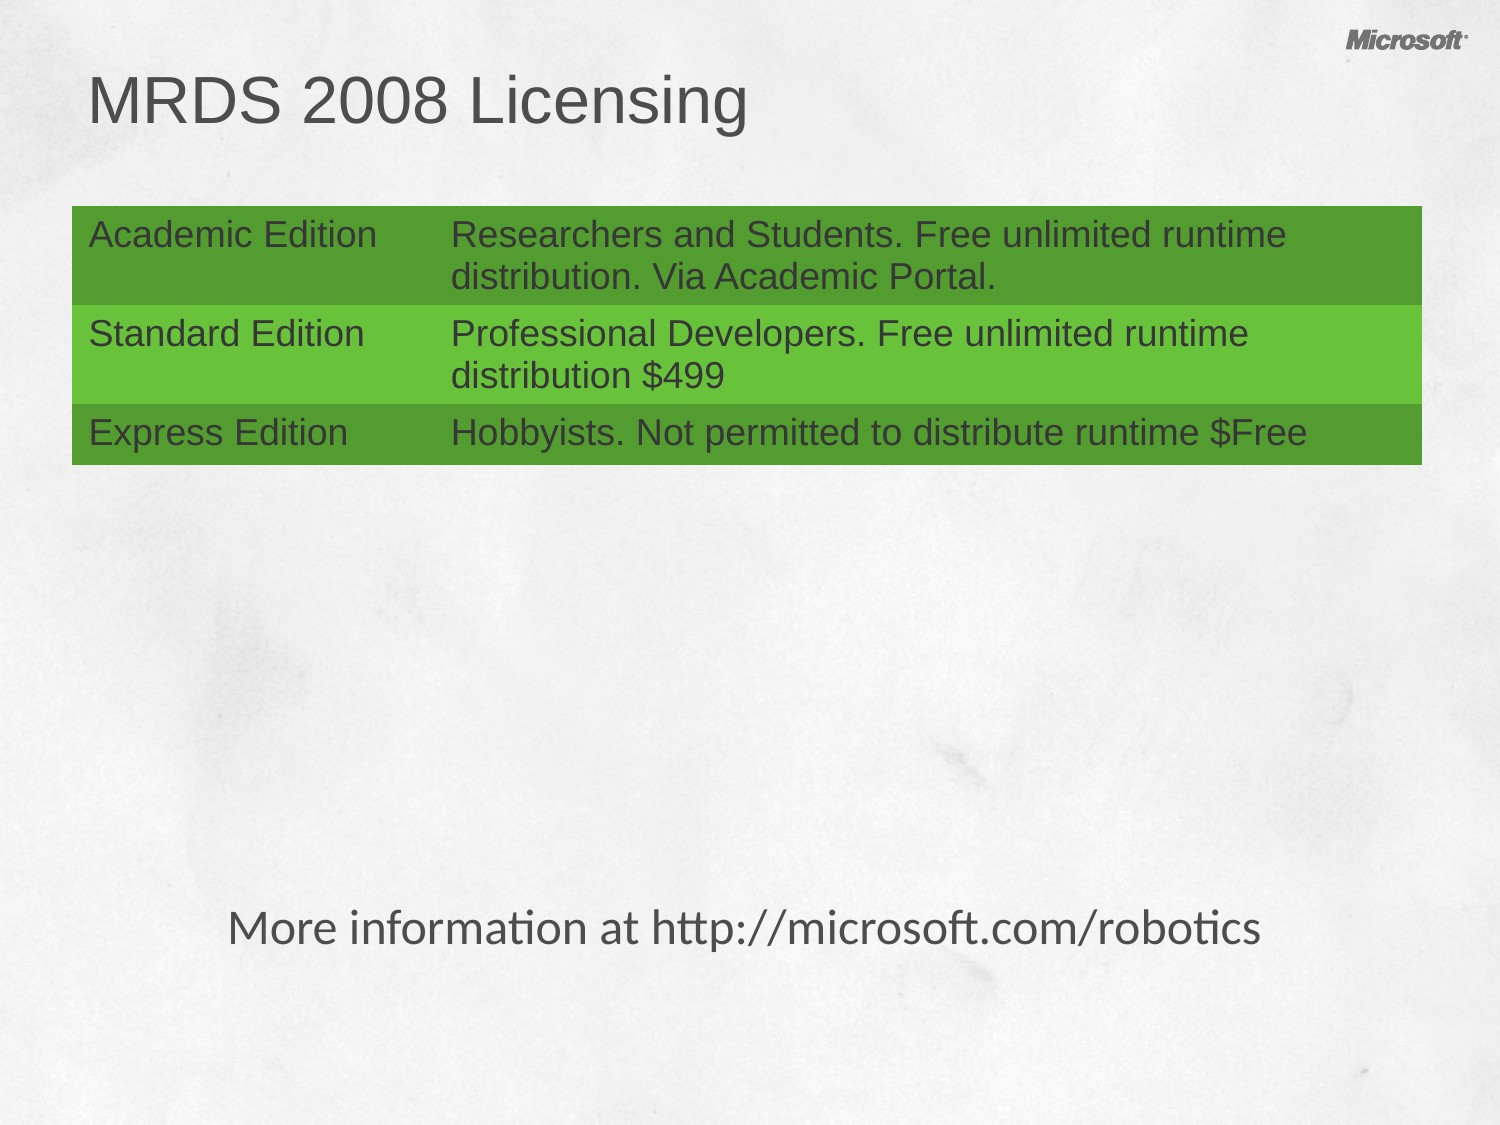

# MRDS 2008 Licensing
| Academic Edition | Researchers and Students. Free unlimited runtime distribution. Via Academic Portal. |
| --- | --- |
| Standard Edition | Professional Developers. Free unlimited runtime distribution $499 |
| Express Edition | Hobbyists. Not permitted to distribute runtime $Free |
More information at http://microsoft.com/robotics